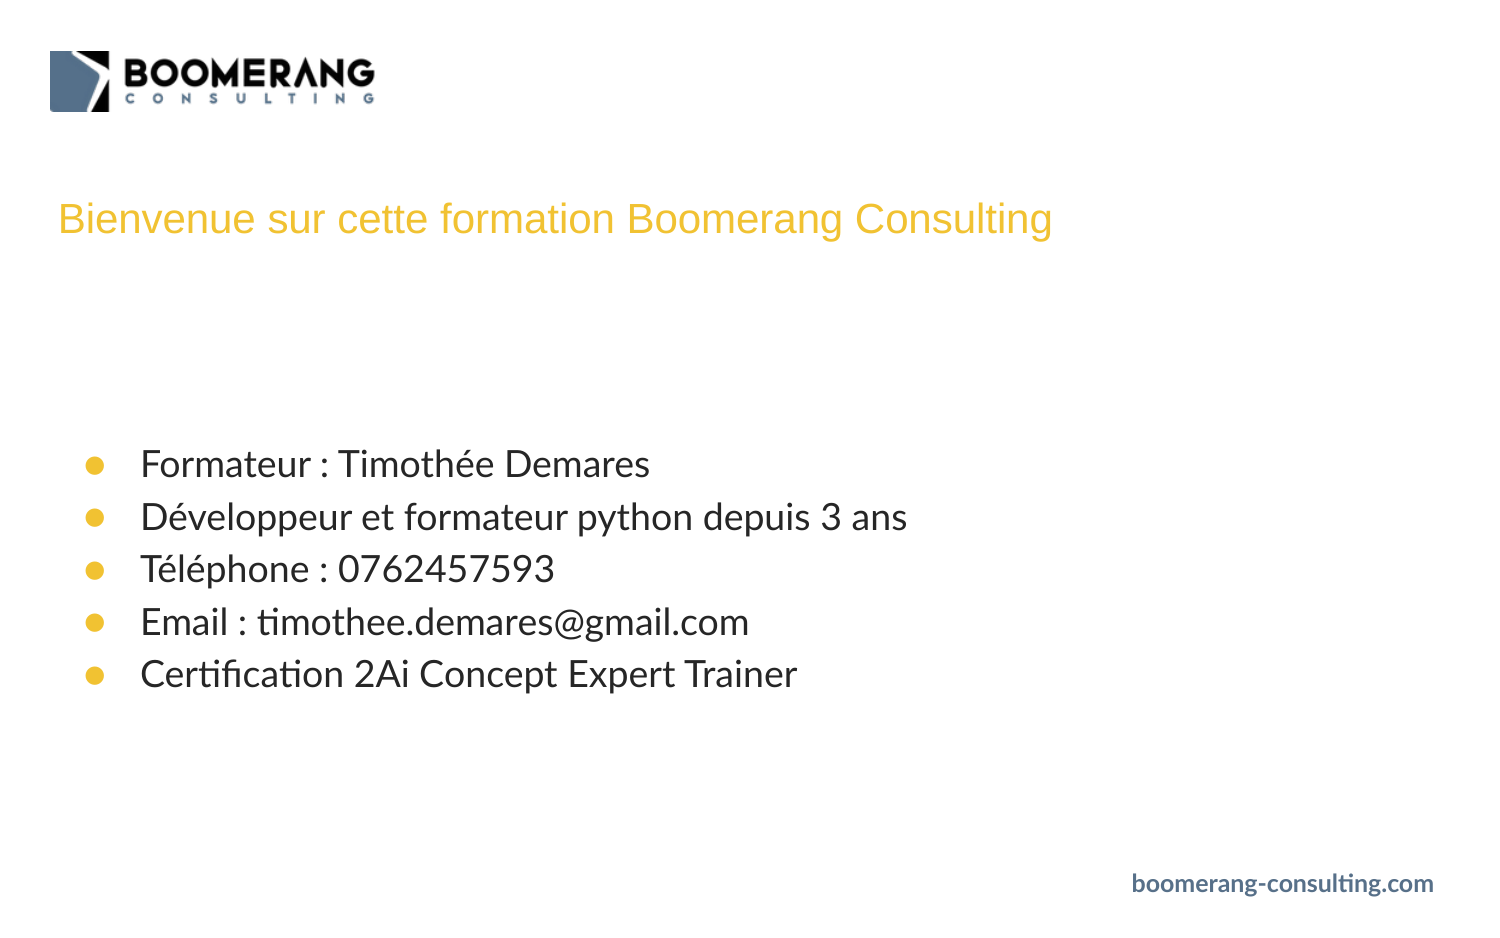

# Bienvenue sur cette formation Boomerang Consulting
Formateur : Timothée Demares
Développeur et formateur python depuis 3 ans
Téléphone : 0762457593
Email : timothee.demares@gmail.com
Certification 2Ai Concept Expert Trainer